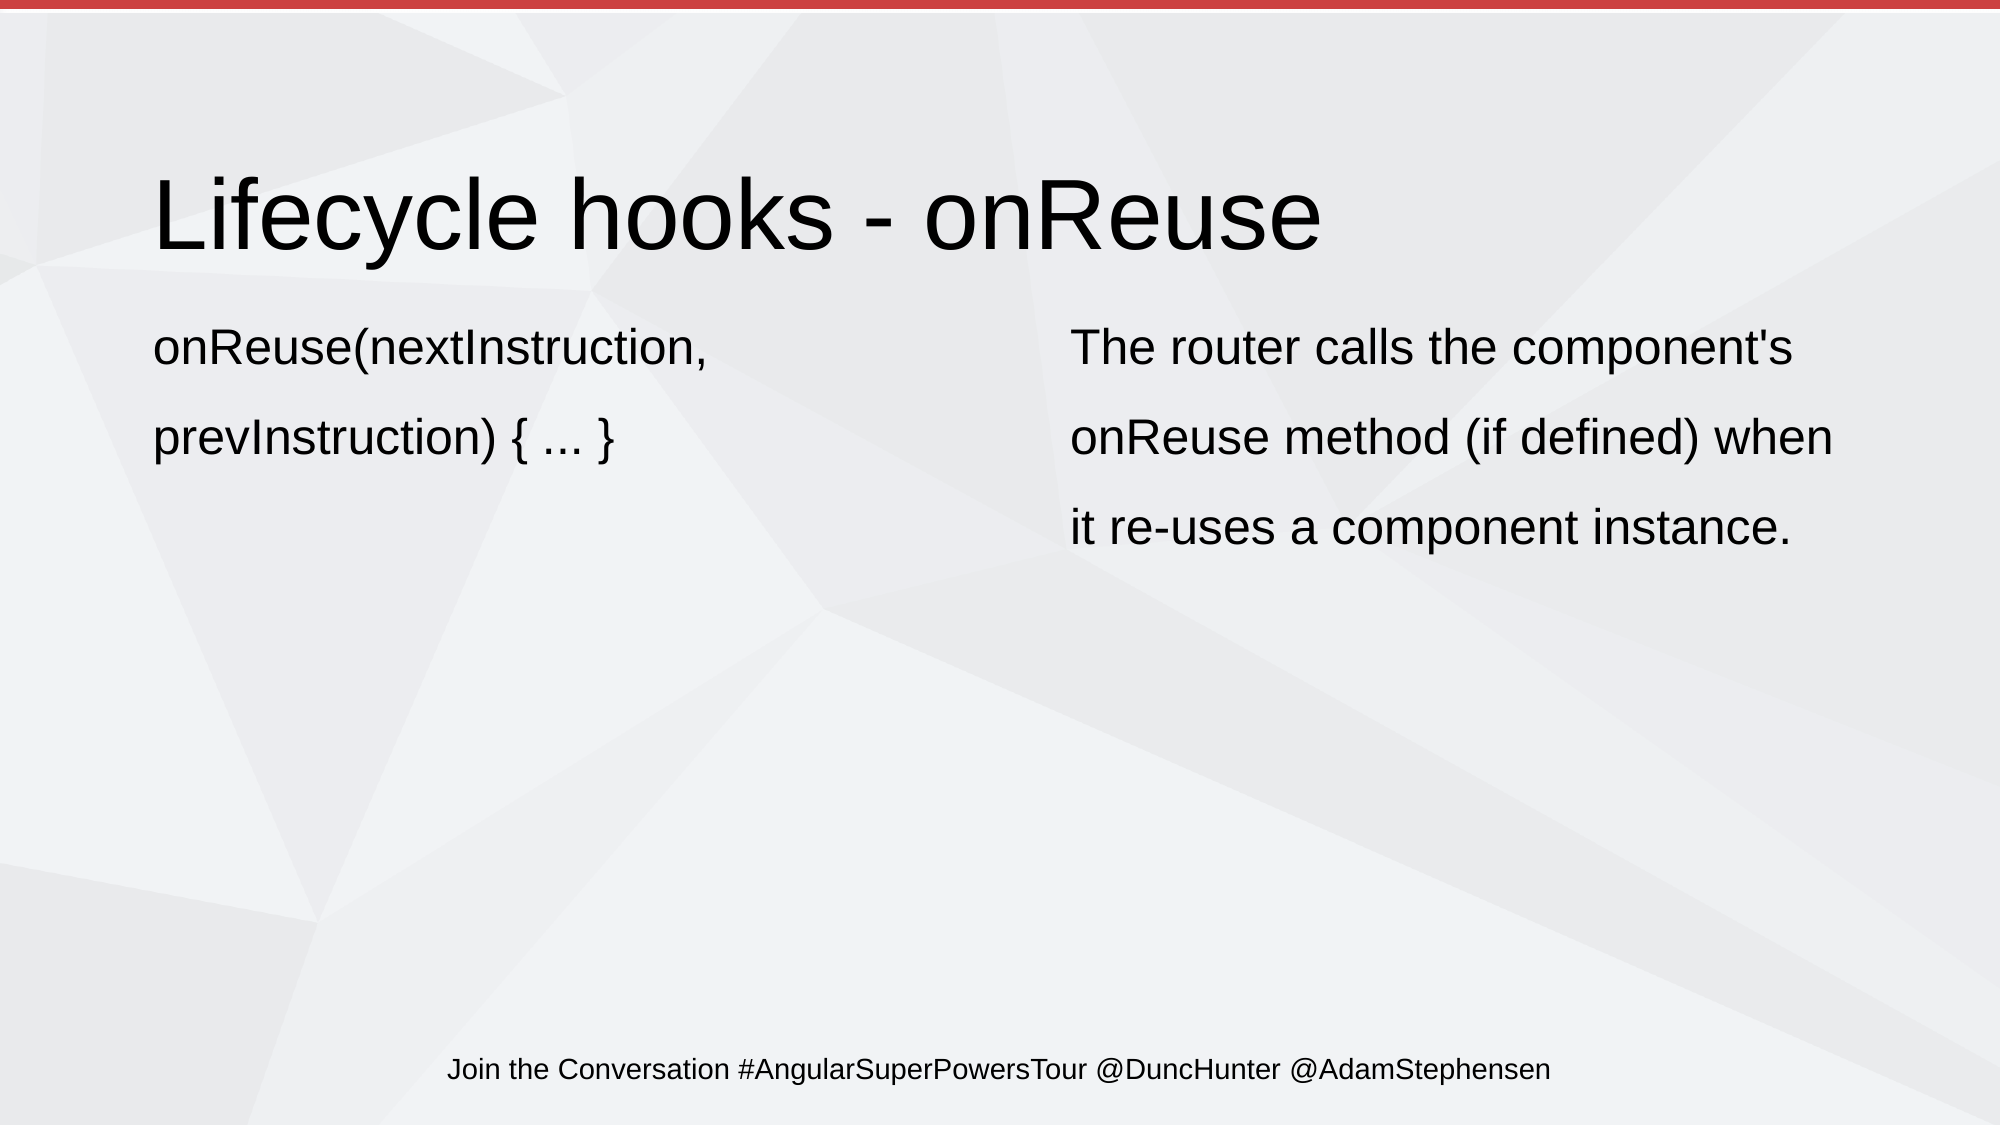

# Lifecycle hooks - onReuse
onReuse​(nextInstruction, prevInstruction) { ... }
The router calls the component's onReuse method (if defined) when it re-uses a component instance.
Join the Conversation #AngularSuperPowersTour @DuncHunter @AdamStephensen